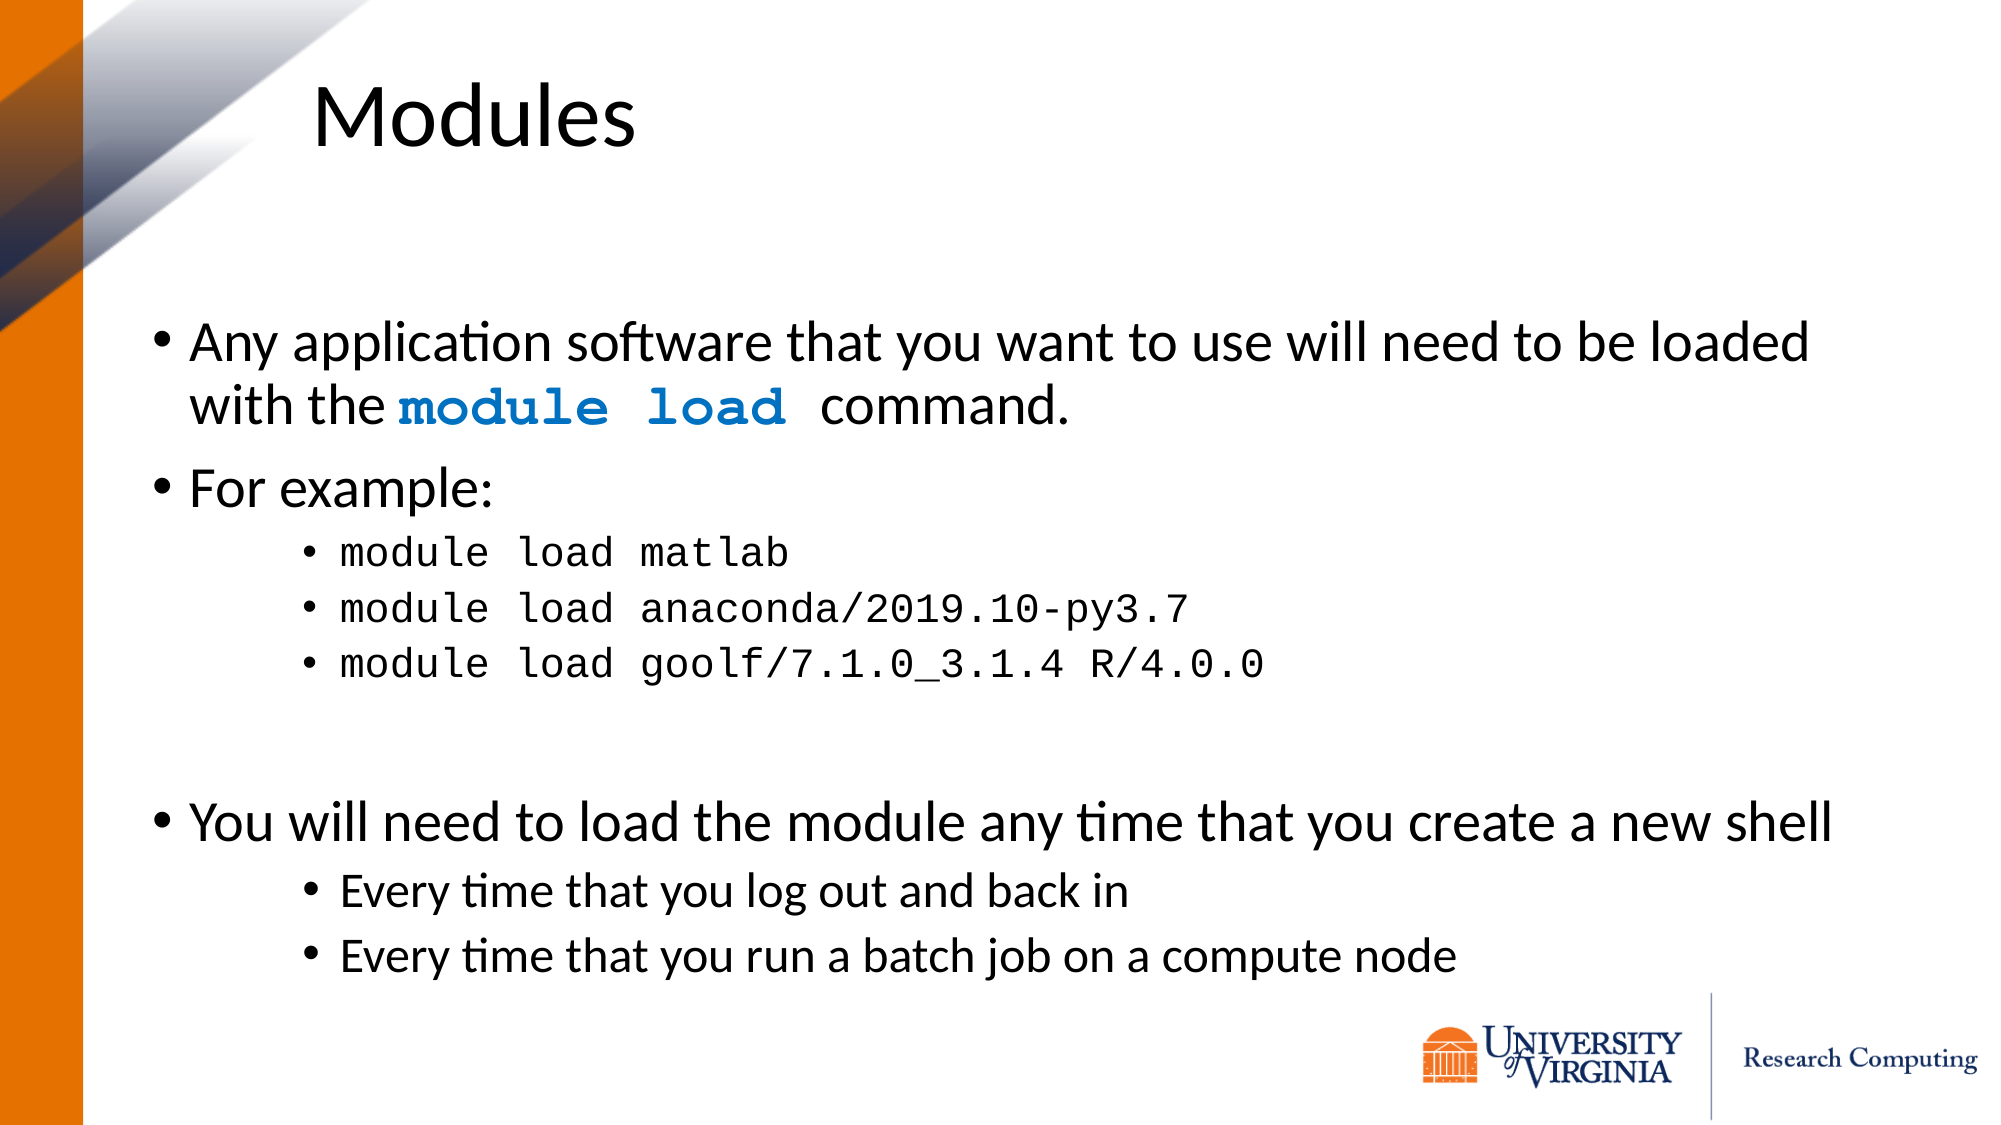

# Modules
Any application software that you want to use will need to be loaded with the module load command.
For example:
module load matlab
module load anaconda/2019.10-py3.7
module load goolf/7.1.0_3.1.4 R/4.0.0

You will need to load the module any time that you create a new shell
Every time that you log out and back in
Every time that you run a batch job on a compute node